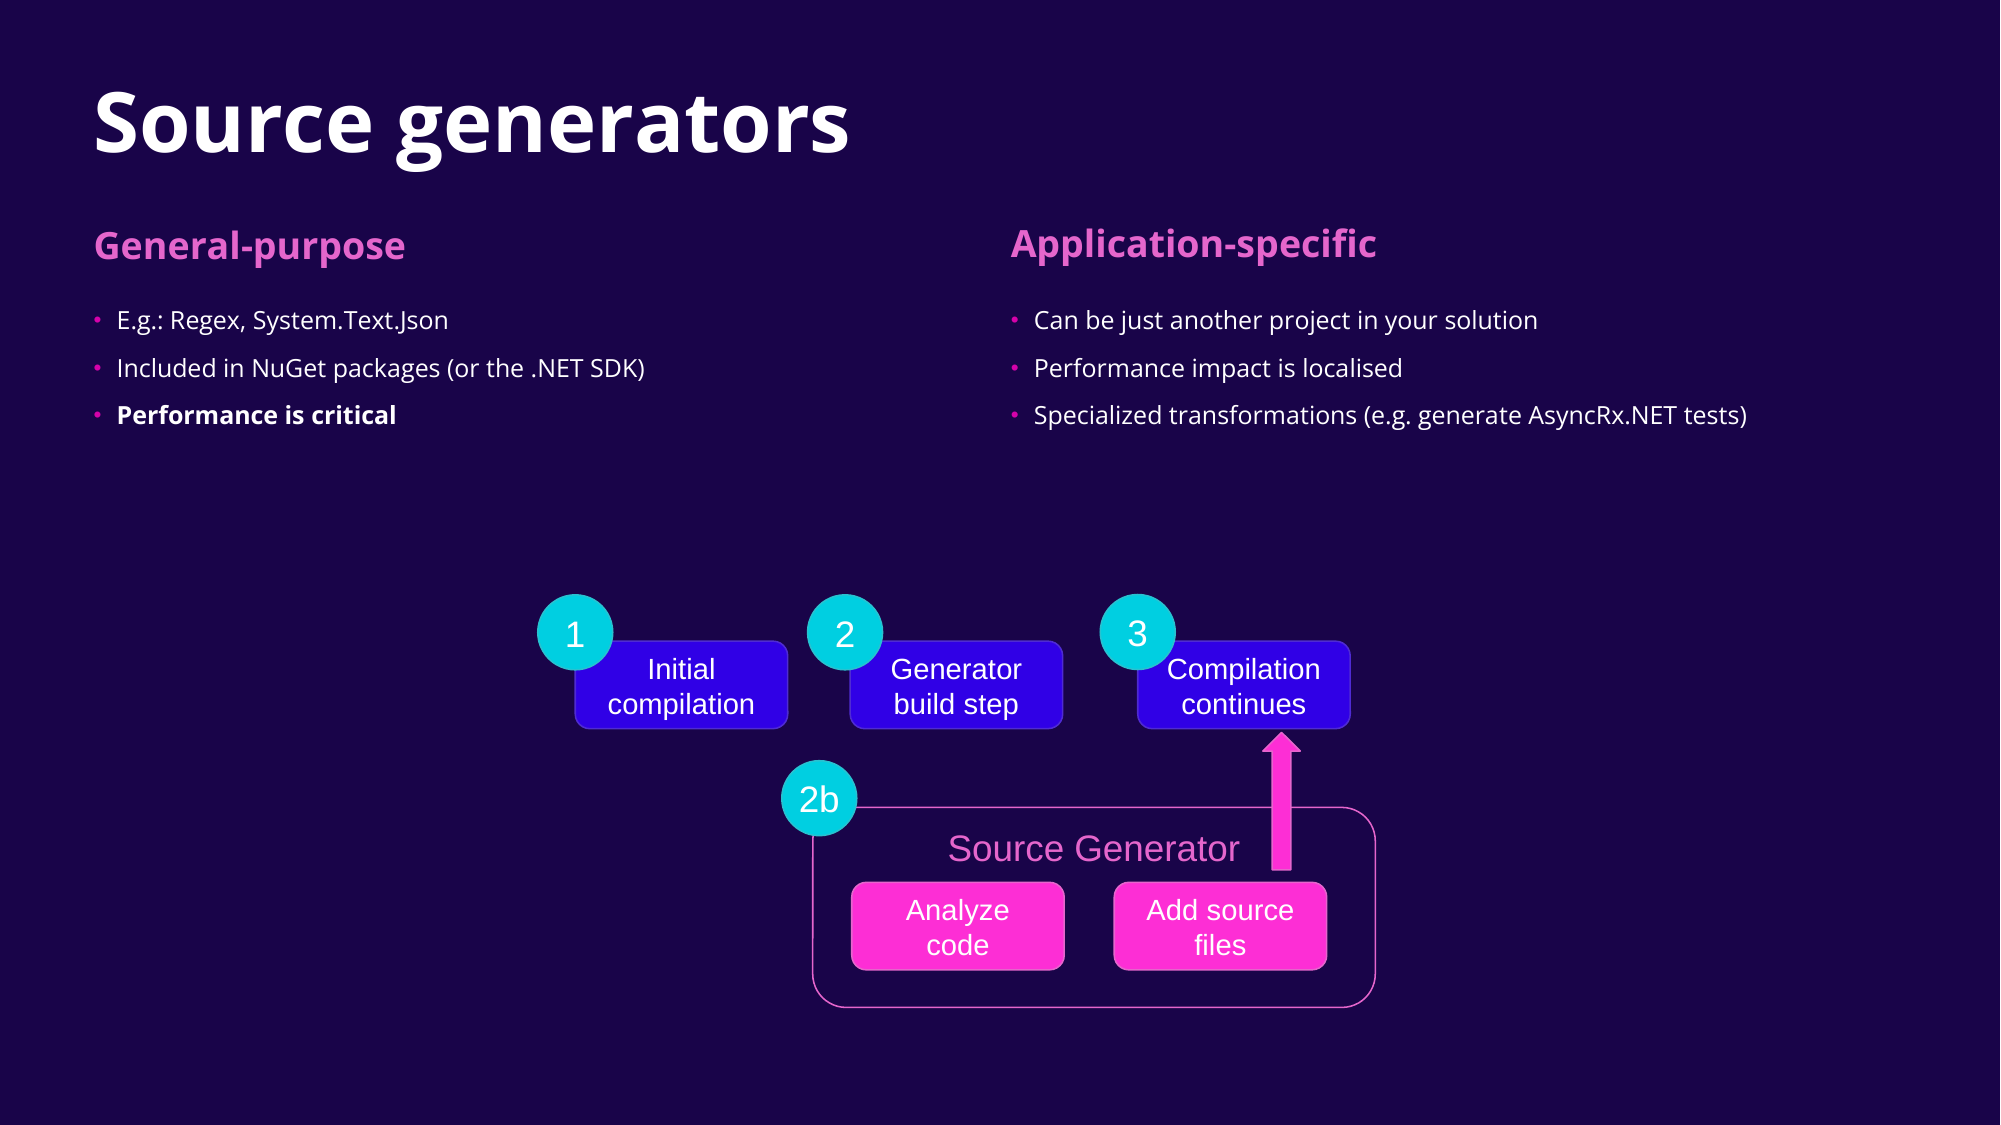

# Source generators
Application-specific
General-purpose
E.g.: Regex, System.Text.Json
Included in NuGet packages (or the .NET SDK)
Performance is critical
Can be just another project in your solution
Performance impact is localised
Specialized transformations (e.g. generate AsyncRx.NET tests)
3
Compilation continues
1
Initial compilation
2
Generator build step

2b
Source Generator
Analyze code
Add source files